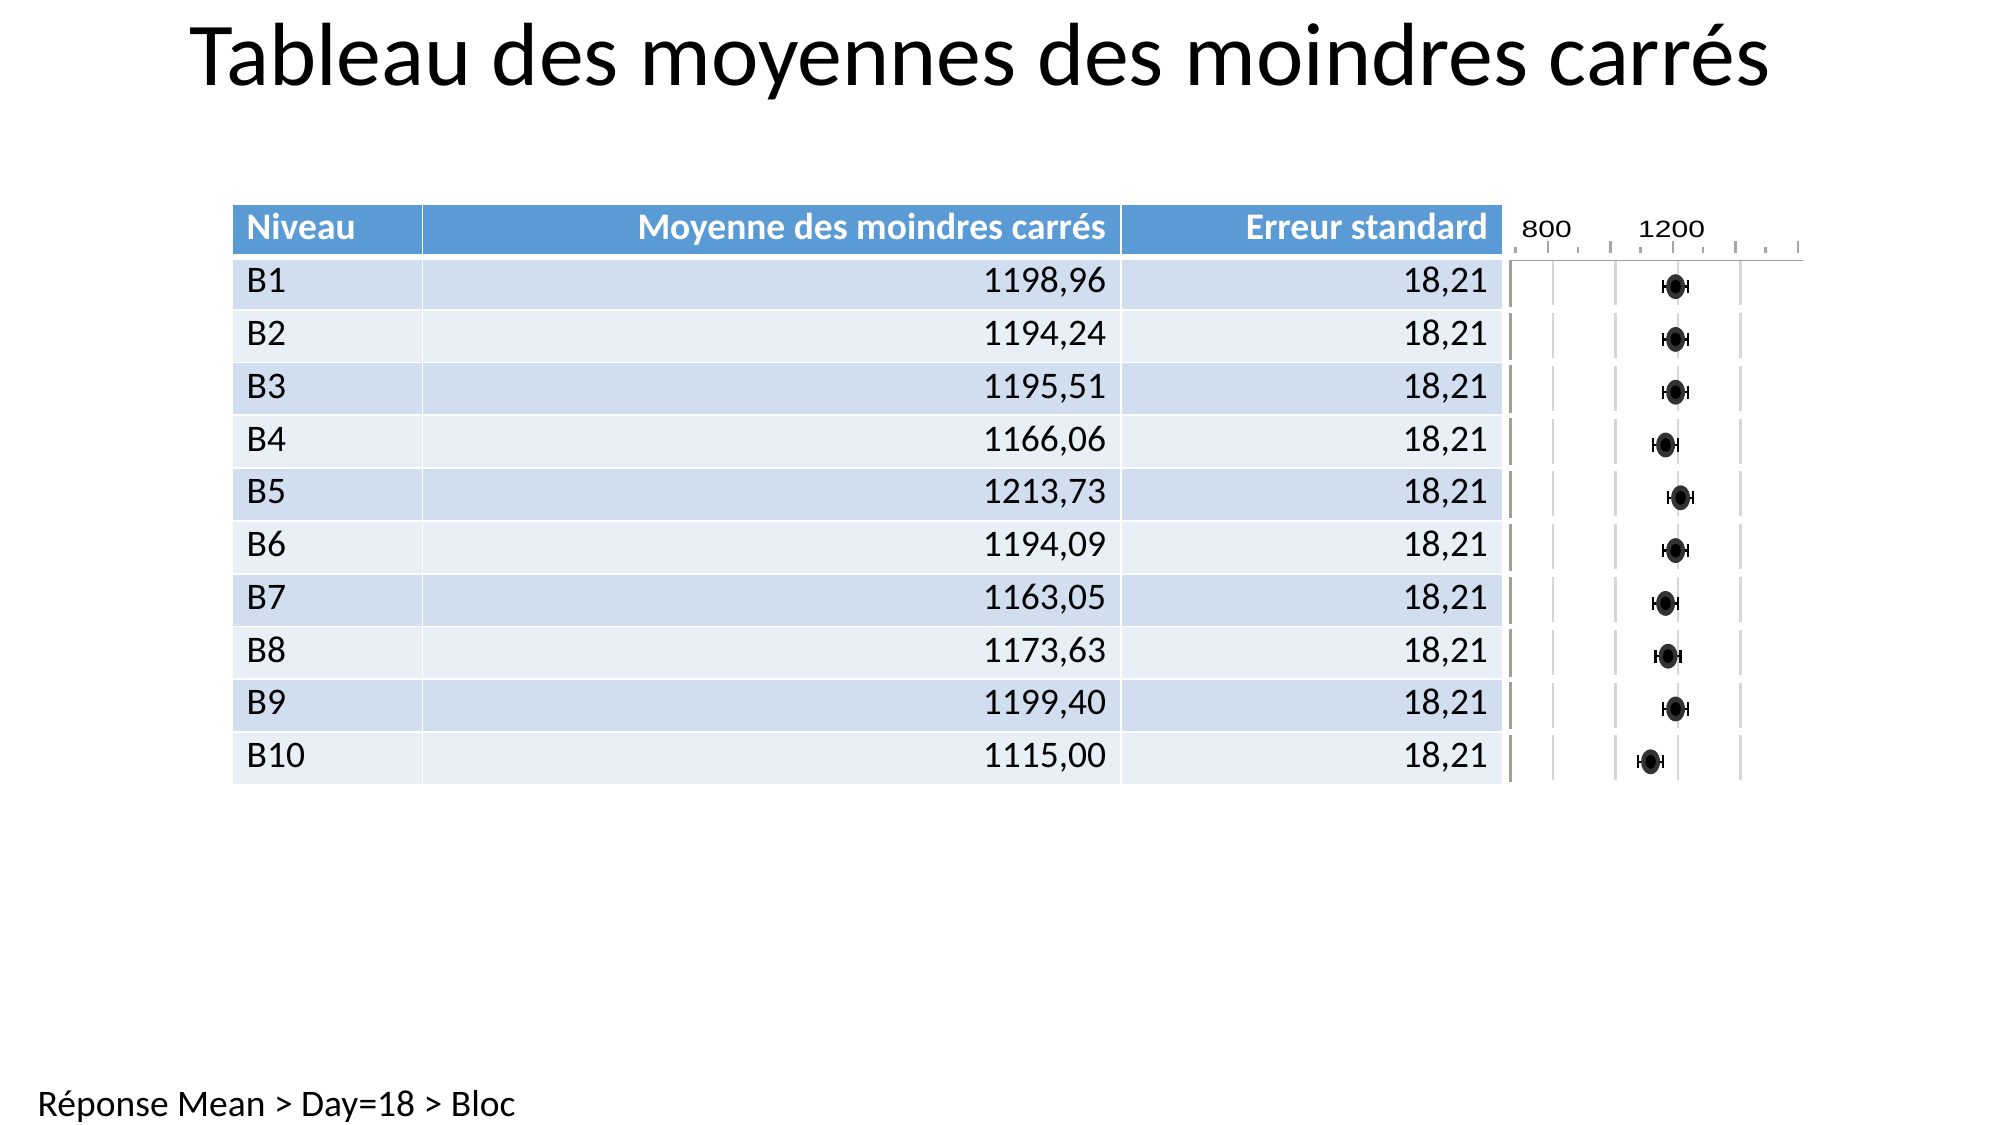

# Tableau des moyennes des moindres carrés
| Niveau | Moyenne des moindres carrés | Erreur standard |  |
| --- | --- | --- | --- |
| B1 | 1198,96 | 18,21 |  |
| B2 | 1194,24 | 18,21 |  |
| B3 | 1195,51 | 18,21 |  |
| B4 | 1166,06 | 18,21 |  |
| B5 | 1213,73 | 18,21 |  |
| B6 | 1194,09 | 18,21 |  |
| B7 | 1163,05 | 18,21 |  |
| B8 | 1173,63 | 18,21 |  |
| B9 | 1199,40 | 18,21 |  |
| B10 | 1115,00 | 18,21 |  |
Réponse Mean > Day=18 > Bloc